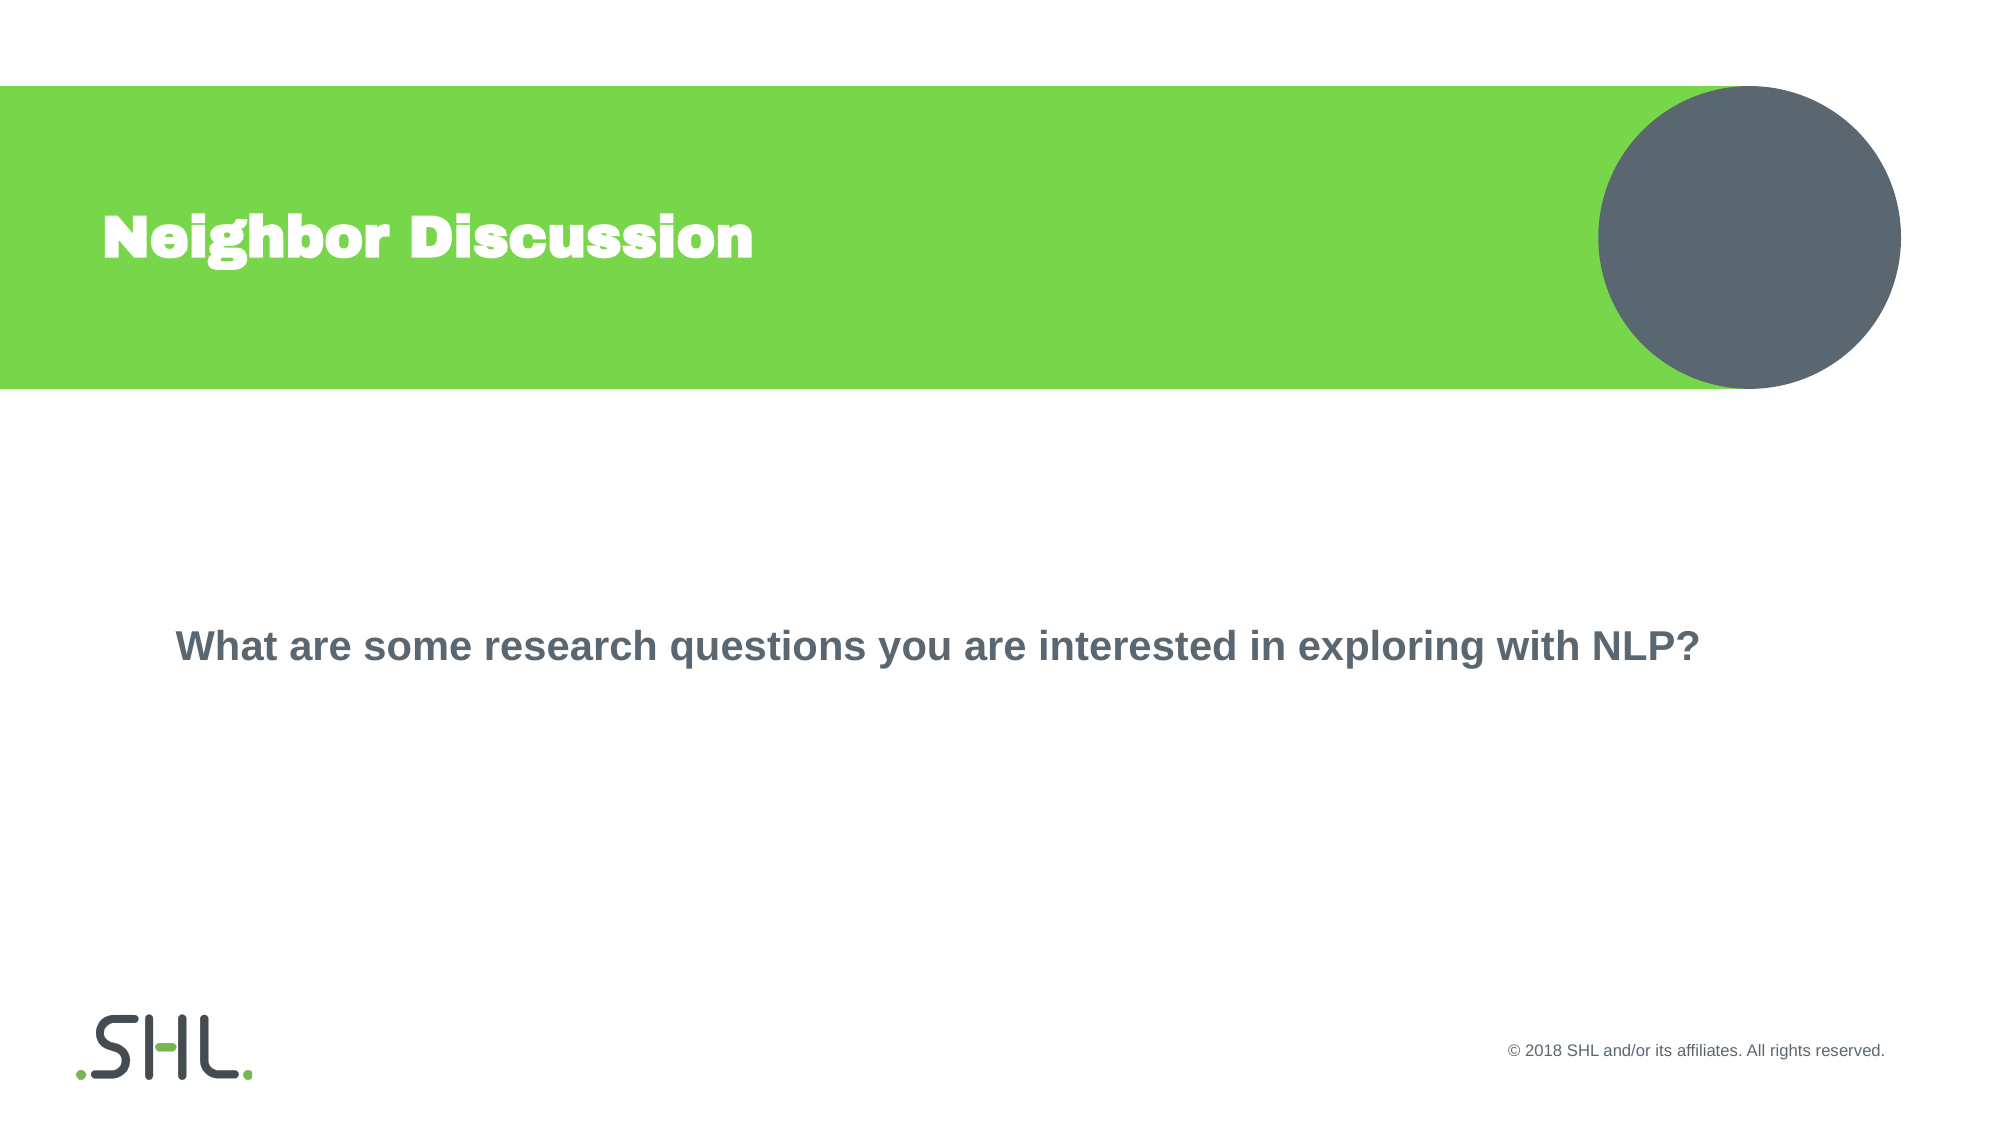

Neighbor Discussion
What are some research questions you are interested in exploring with NLP?
© 2018 SHL and/or its affiliates. All rights reserved.